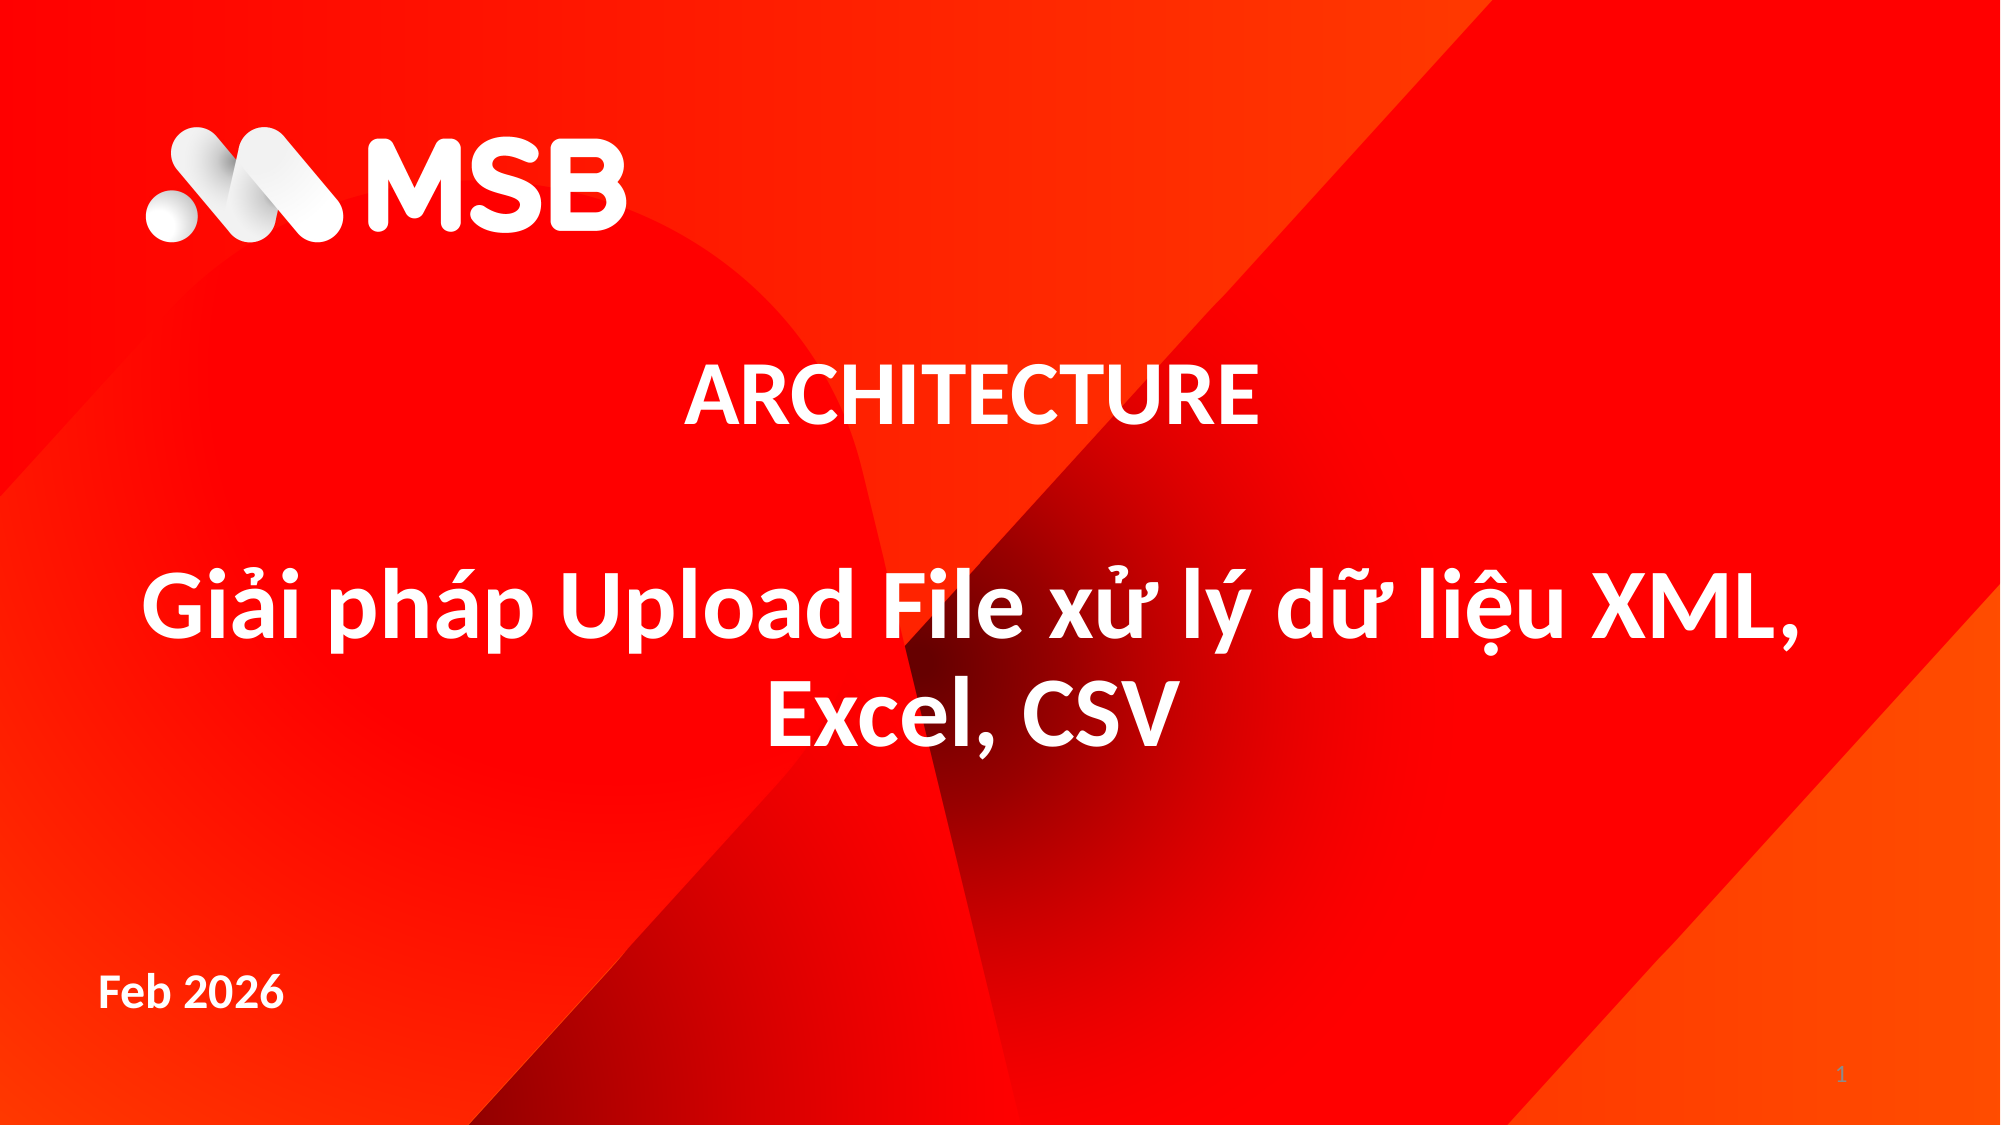

ARCHITECTURE
Giải pháp Upload File xử lý dữ liệu XML, Excel, CSV
Feb 2026

1